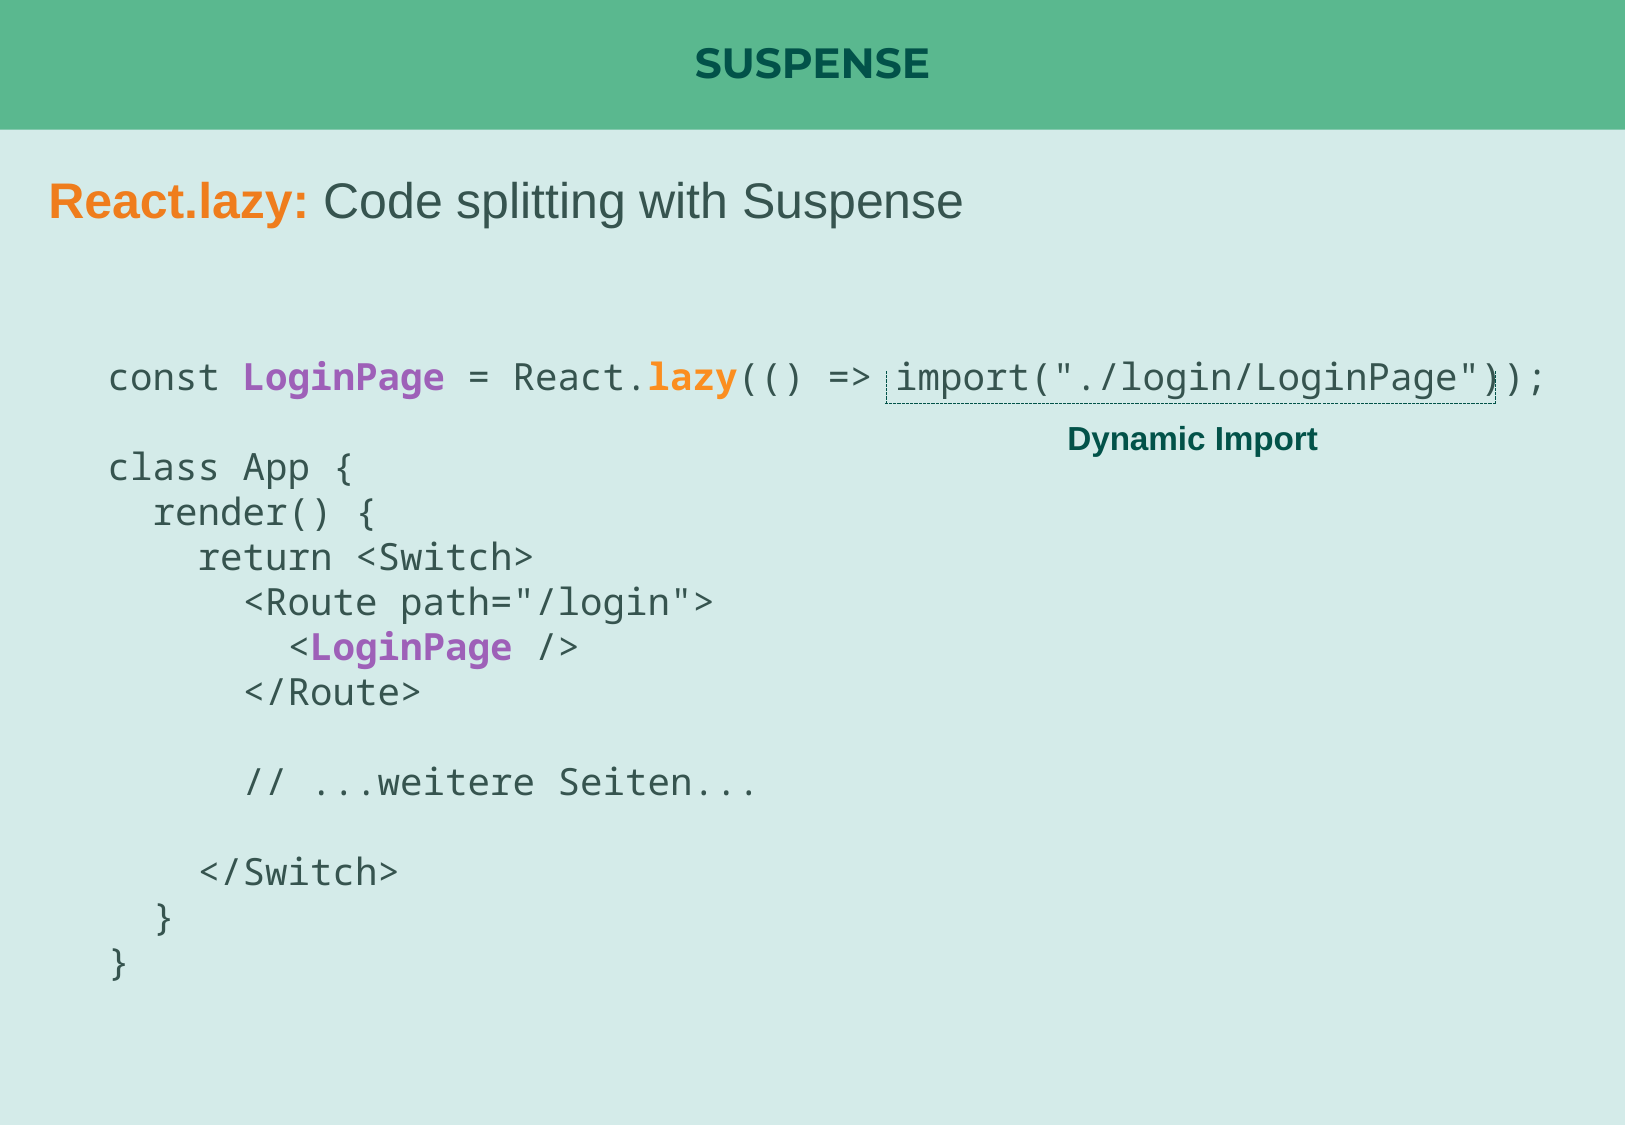

# suspense
React.lazy: Code splitting with Suspense

const LoginPage = React.lazy(() => import("./login/LoginPage"));

class App {
  render() {
    return <Switch>
      <Route path="/login">
        <LoginPage />
      </Route>

      // ...weitere Seiten...

    </Switch>
  }
}
Dynamic Import